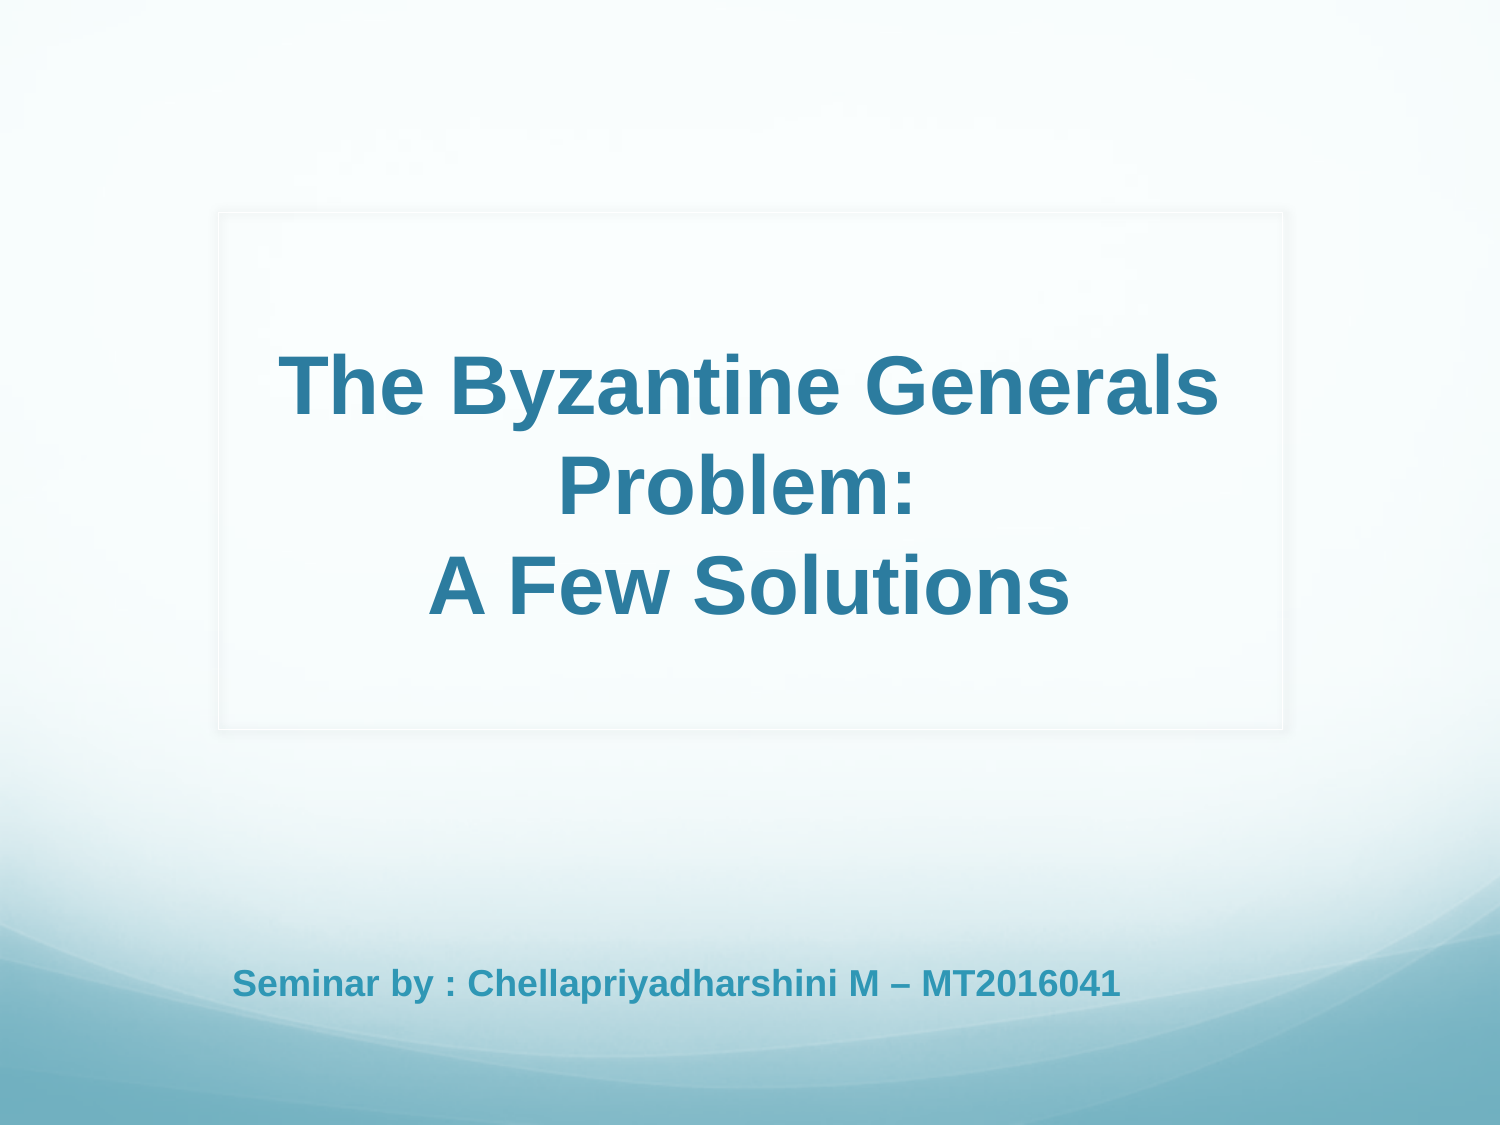

# The Byzantine Generals Problem: A Few Solutions
Seminar by : Chellapriyadharshini M – MT2016041